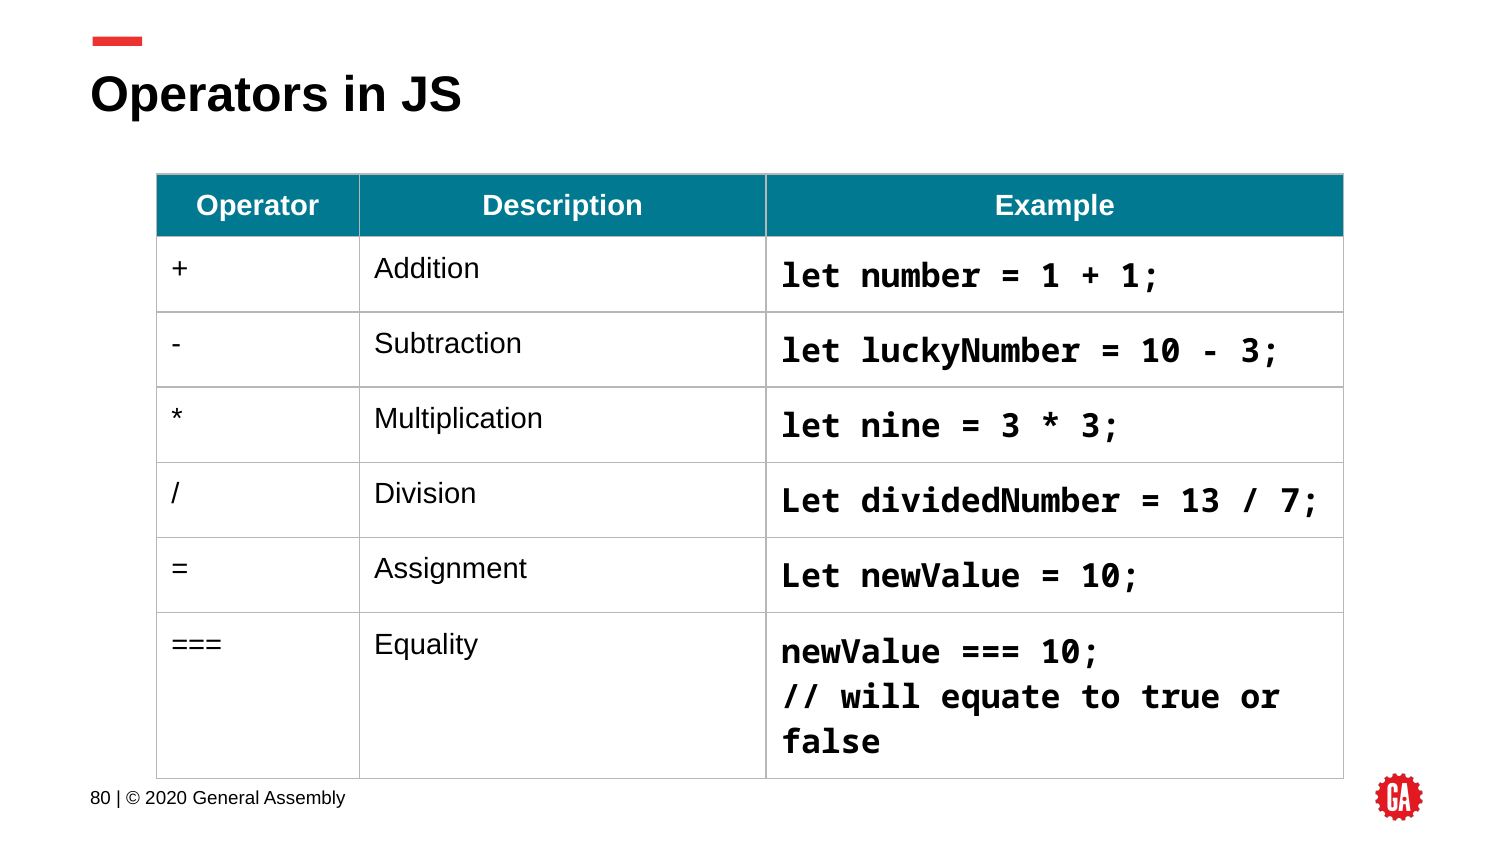

# Operators in JS
| Operator | Description | Example |
| --- | --- | --- |
| + | Addition | let number = 1 + 1; |
| - | Subtraction | let luckyNumber = 10 - 3; |
| \* | Multiplication | let nine = 3 \* 3; |
| / | Division | Let dividedNumber = 13 / 7; |
| = | Assignment | Let newValue = 10; |
| === | Equality | newValue === 10; // will equate to true or false |
80 | © 2020 General Assembly